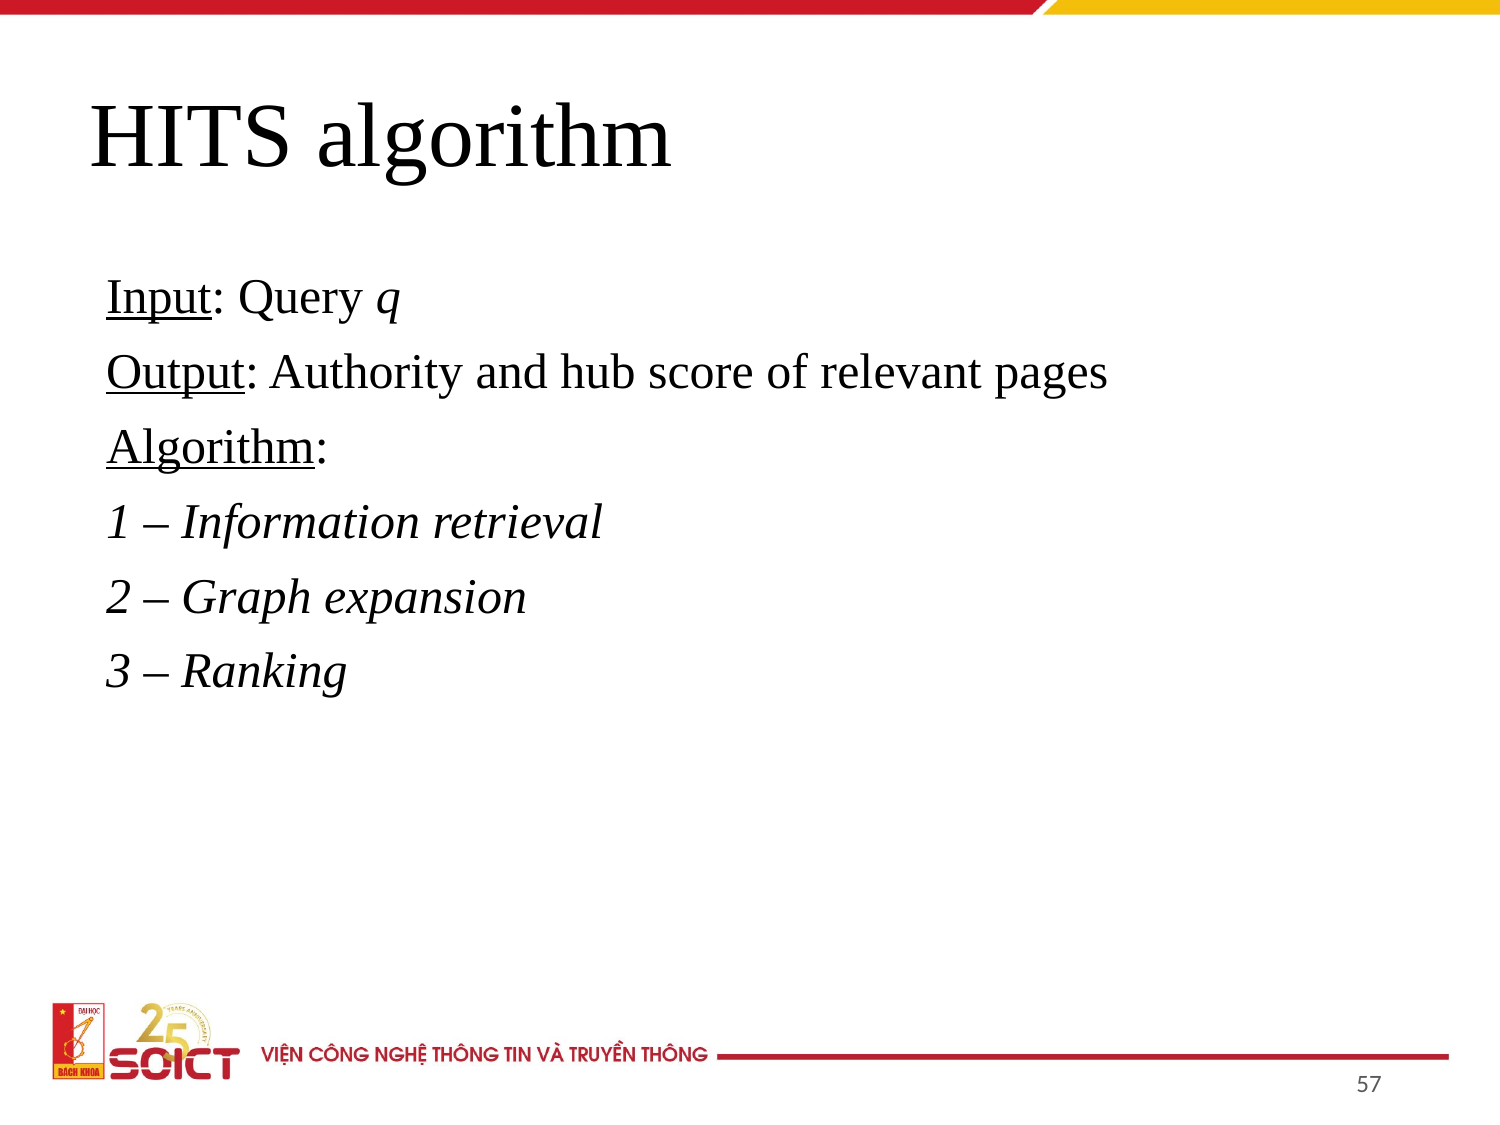

# HITS algorithm
Input: Query q
Output: Authority and hub score of relevant pages
Algorithm:
1 – Information retrieval
2 – Graph expansion
3 – Ranking
57